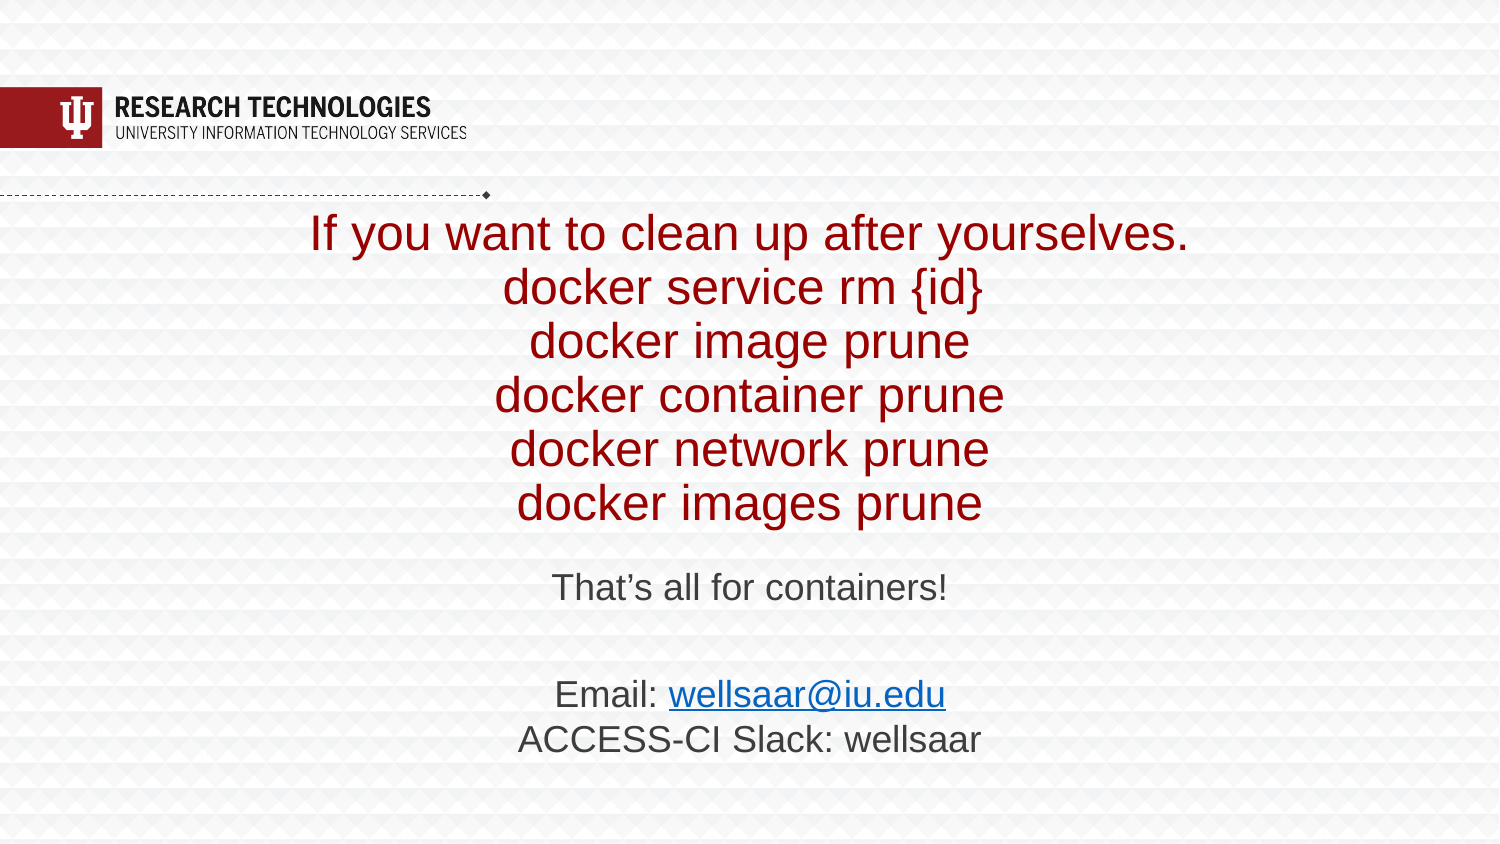

# If you want to clean up after yourselves. docker service rm {id} docker image prune docker container prune docker network prune docker images prune
That’s all for containers!

Email: wellsaar@iu.edu
ACCESS-CI Slack: wellsaar